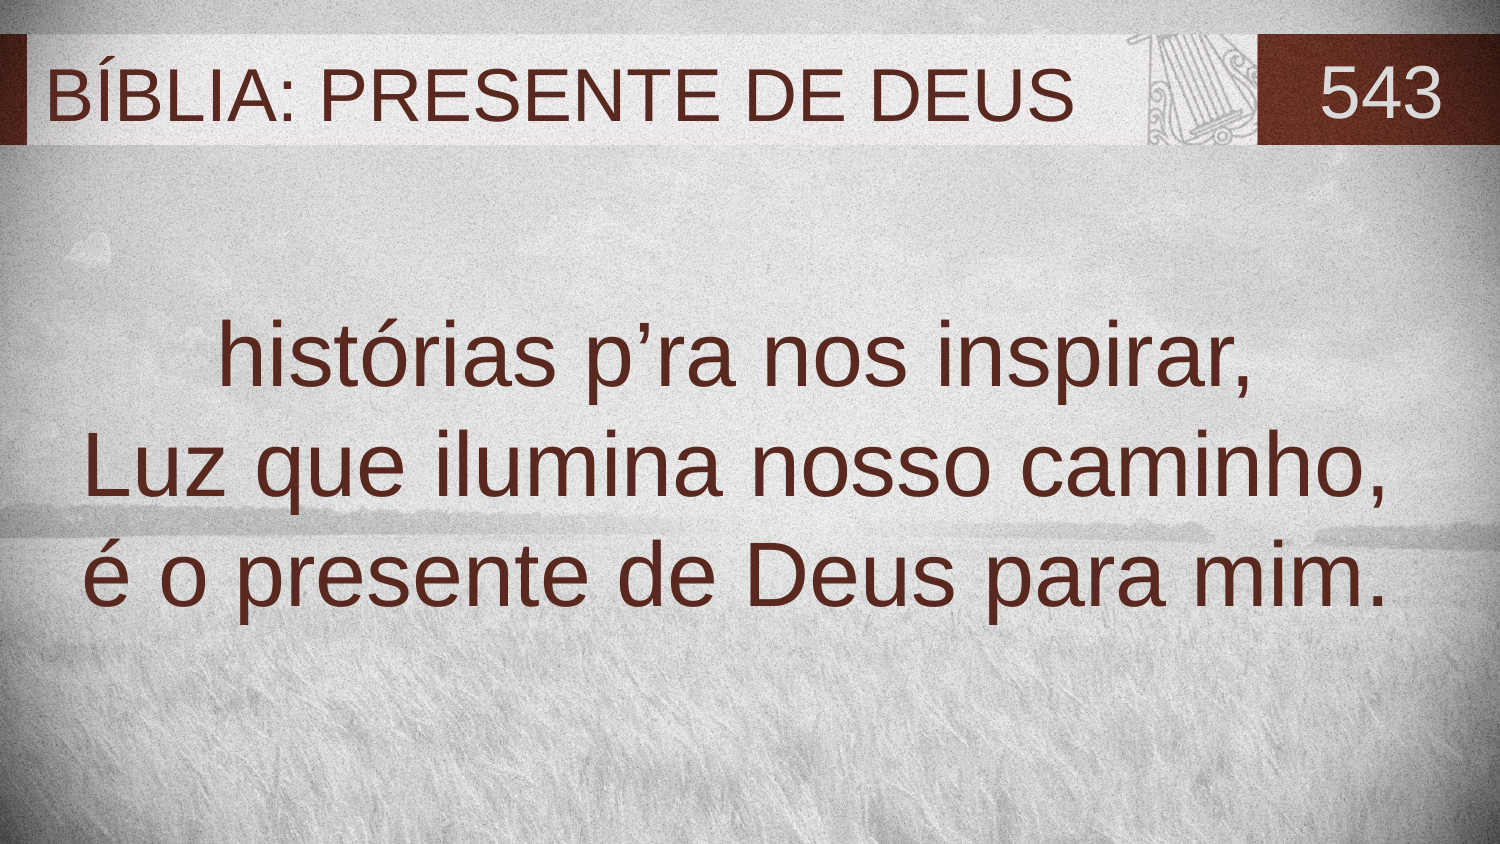

# BÍBLIA: PRESENTE DE DEUS
543
histórias p’ra nos inspirar,
Luz que ilumina nosso caminho,
é o presente de Deus para mim.